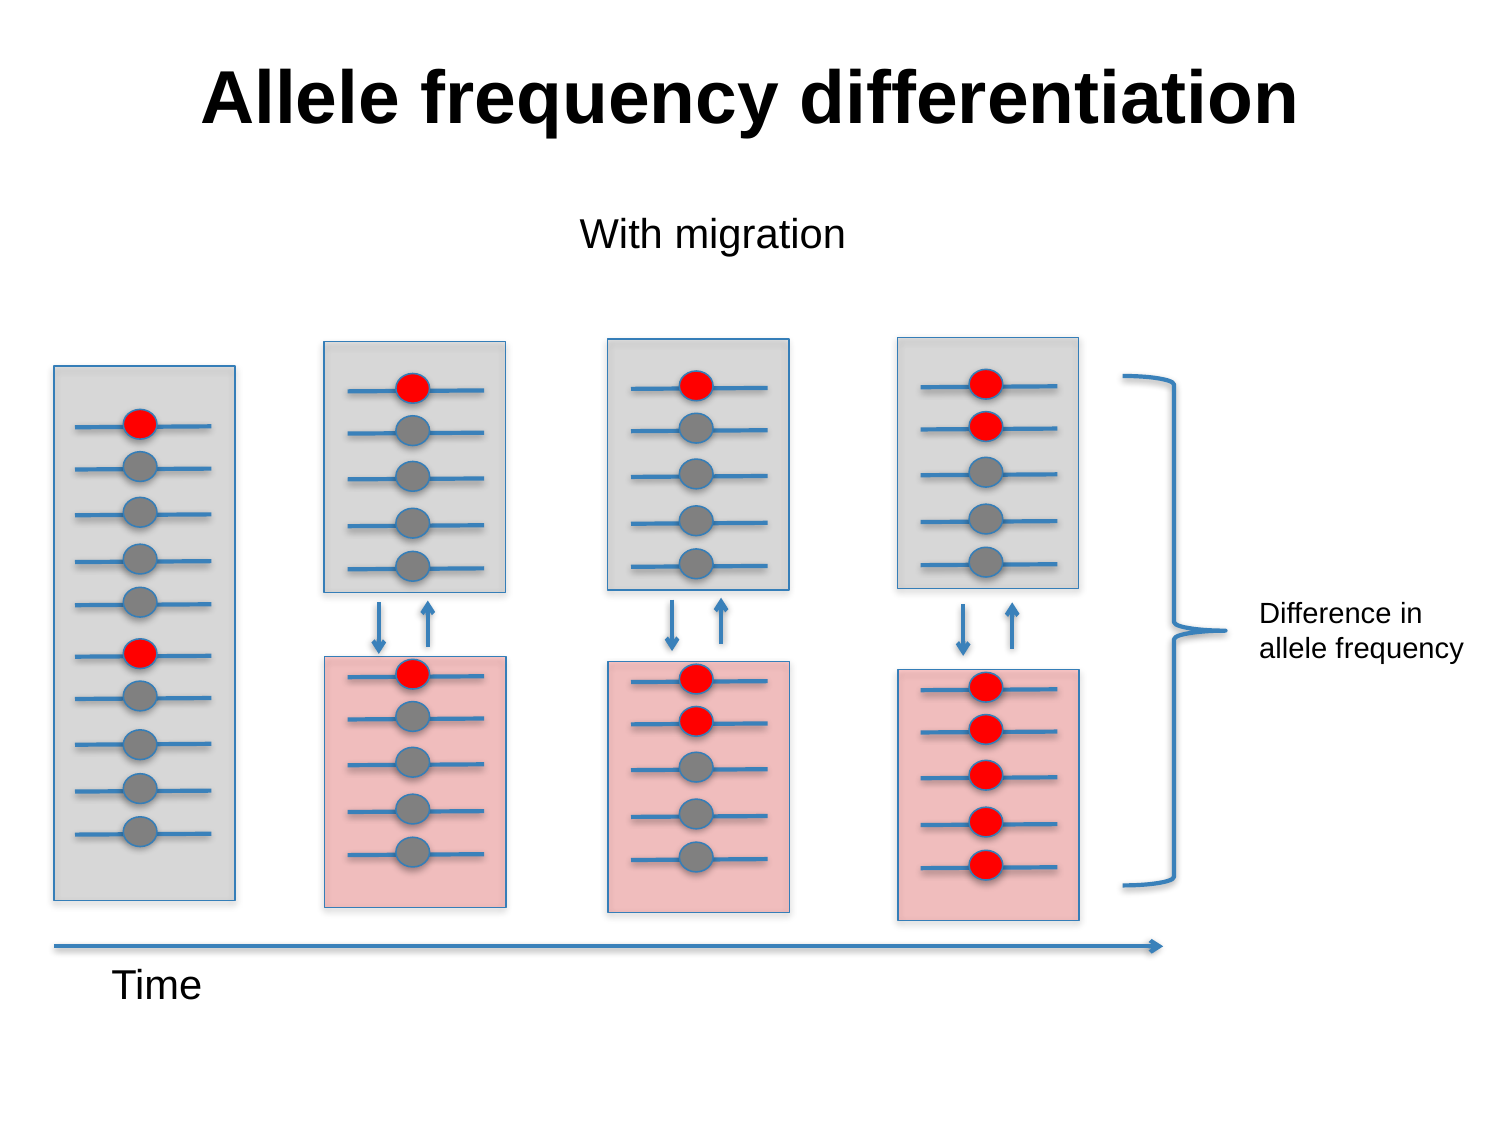

# Allele frequency differentiation
With migration

Difference in
allele frequency

Time